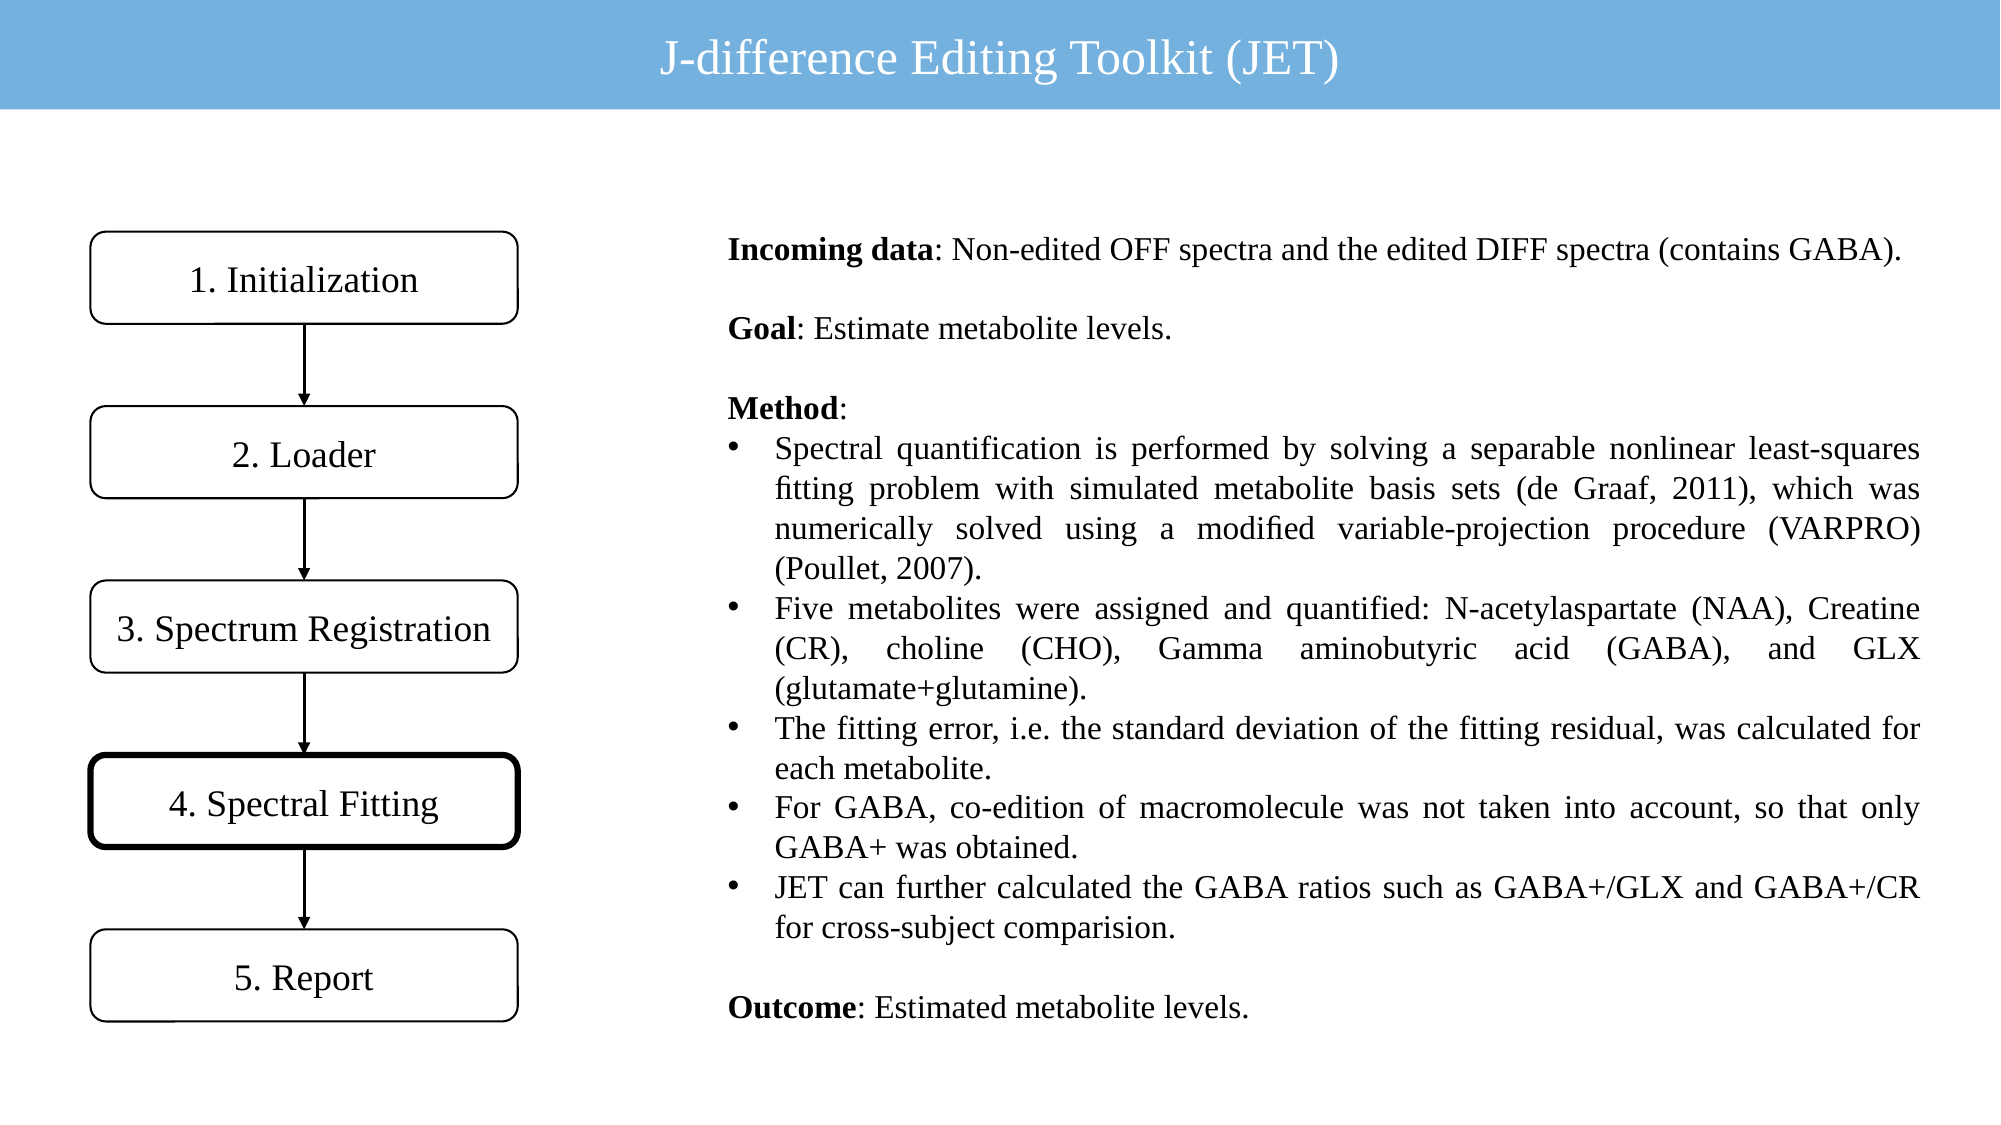

J-difference Editing Toolkit (JET)
Incoming data: Non-edited OFF spectra and the edited DIFF spectra (contains GABA).

Goal: Estimate metabolite levels.

Method:
Spectral quantification is performed by solving a separable nonlinear least-squares ﬁtting problem with simulated metabolite basis sets (de Graaf, 2011), which was numerically solved using a modiﬁed variable-projection procedure (VARPRO) (Poullet, 2007).
Five metabolites were assigned and quantified: N-acetylaspartate (NAA), Creatine (CR), choline (CHO), Gamma aminobutyric acid (GABA), and GLX (glutamate+glutamine).
The fitting error, i.e. the standard deviation of the fitting residual, was calculated for each metabolite.
For GABA, co-edition of macromolecule was not taken into account, so that only GABA+ was obtained.
JET can further calculated the GABA ratios such as GABA+/GLX and GABA+/CR for cross-subject comparision.

Outcome: Estimated metabolite levels.
1. Initialization
2. Loader
3. Spectrum Registration
4. Spectral Fitting
5. Report